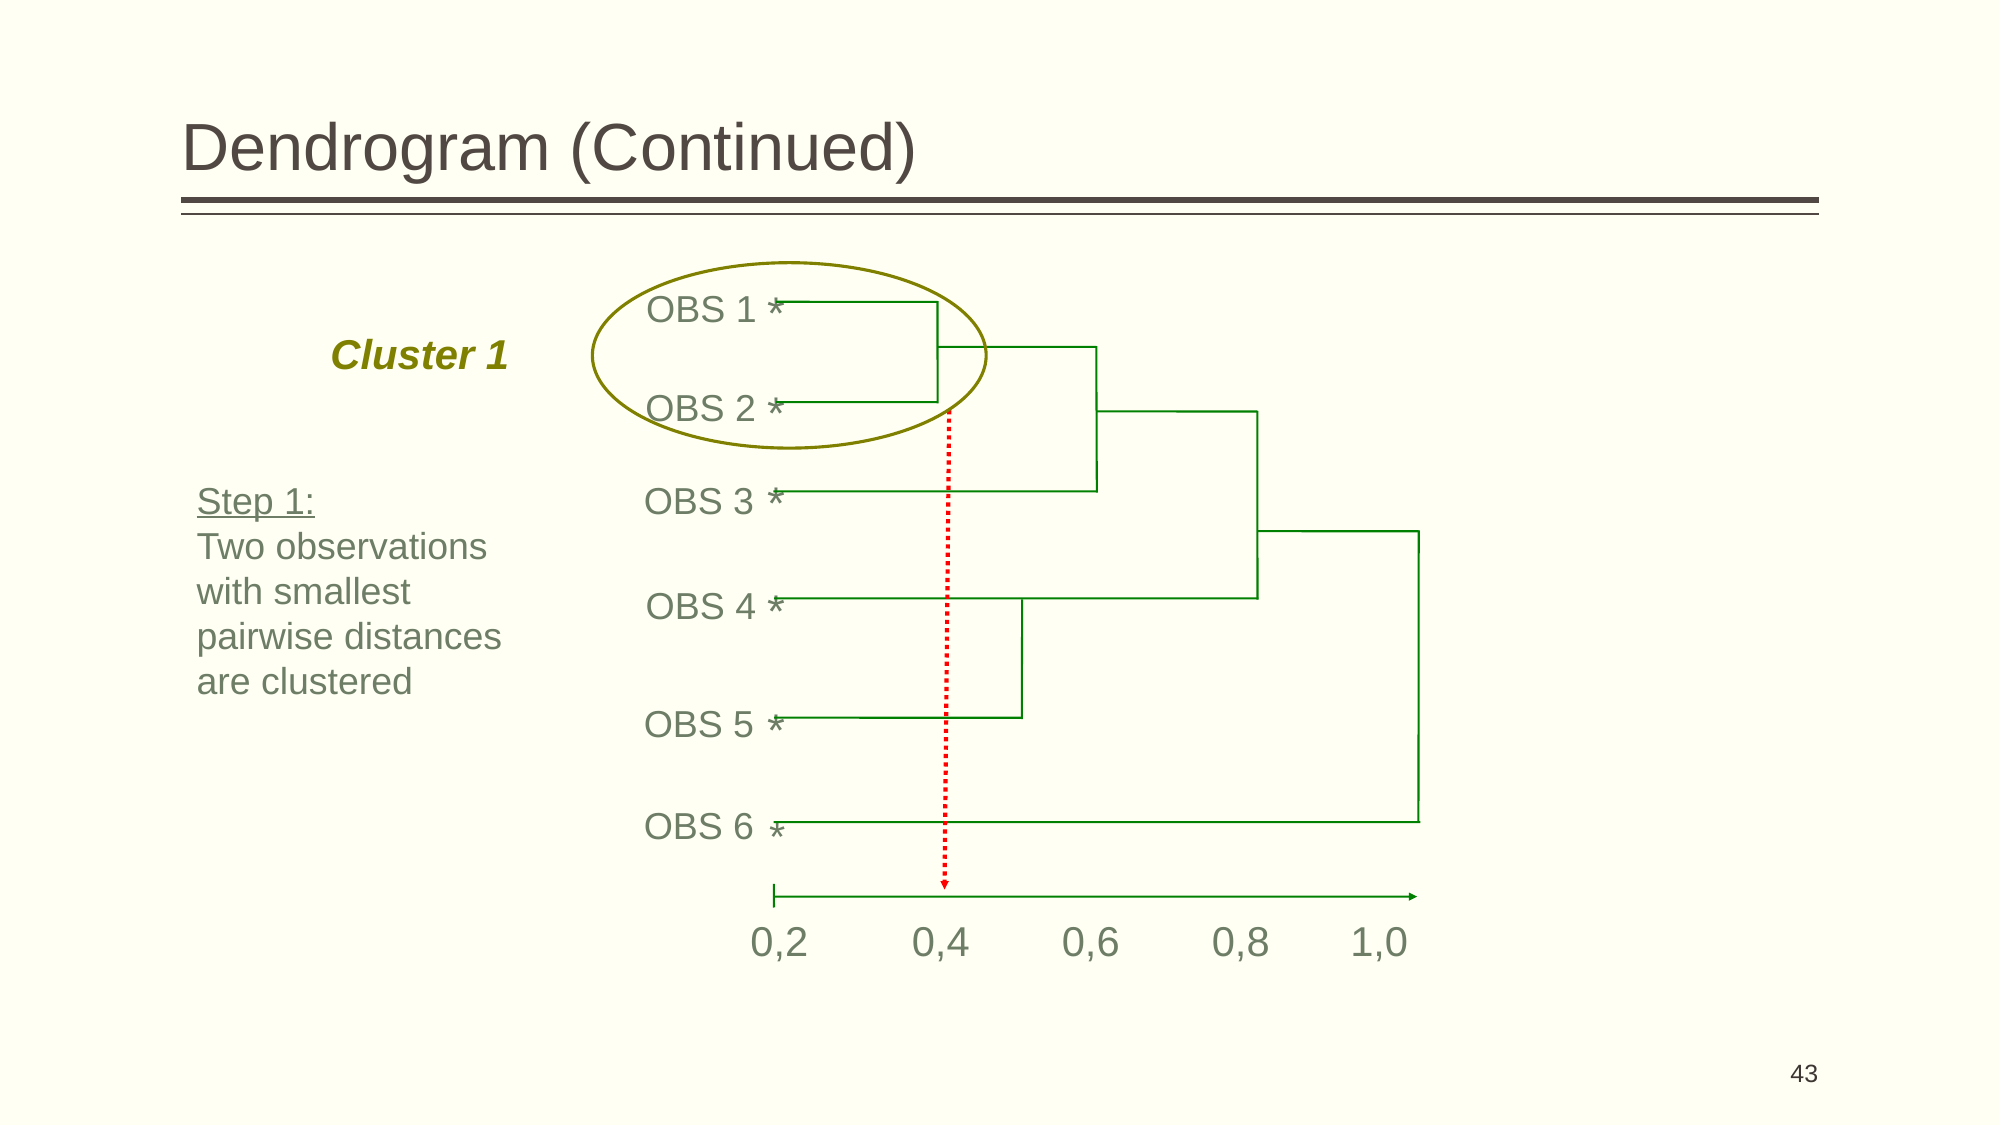

# Dendrogram (Continued)

 OBS 1
*

Cluster 1

OBS 2
*

Step 1:
Two observations
with smallest
pairwise distances
are clustered
OBS 3
*

OBS 4
*

OBS 5
*

OBS 6
*

0,2         0,4        0,6        0,8       1,0
43